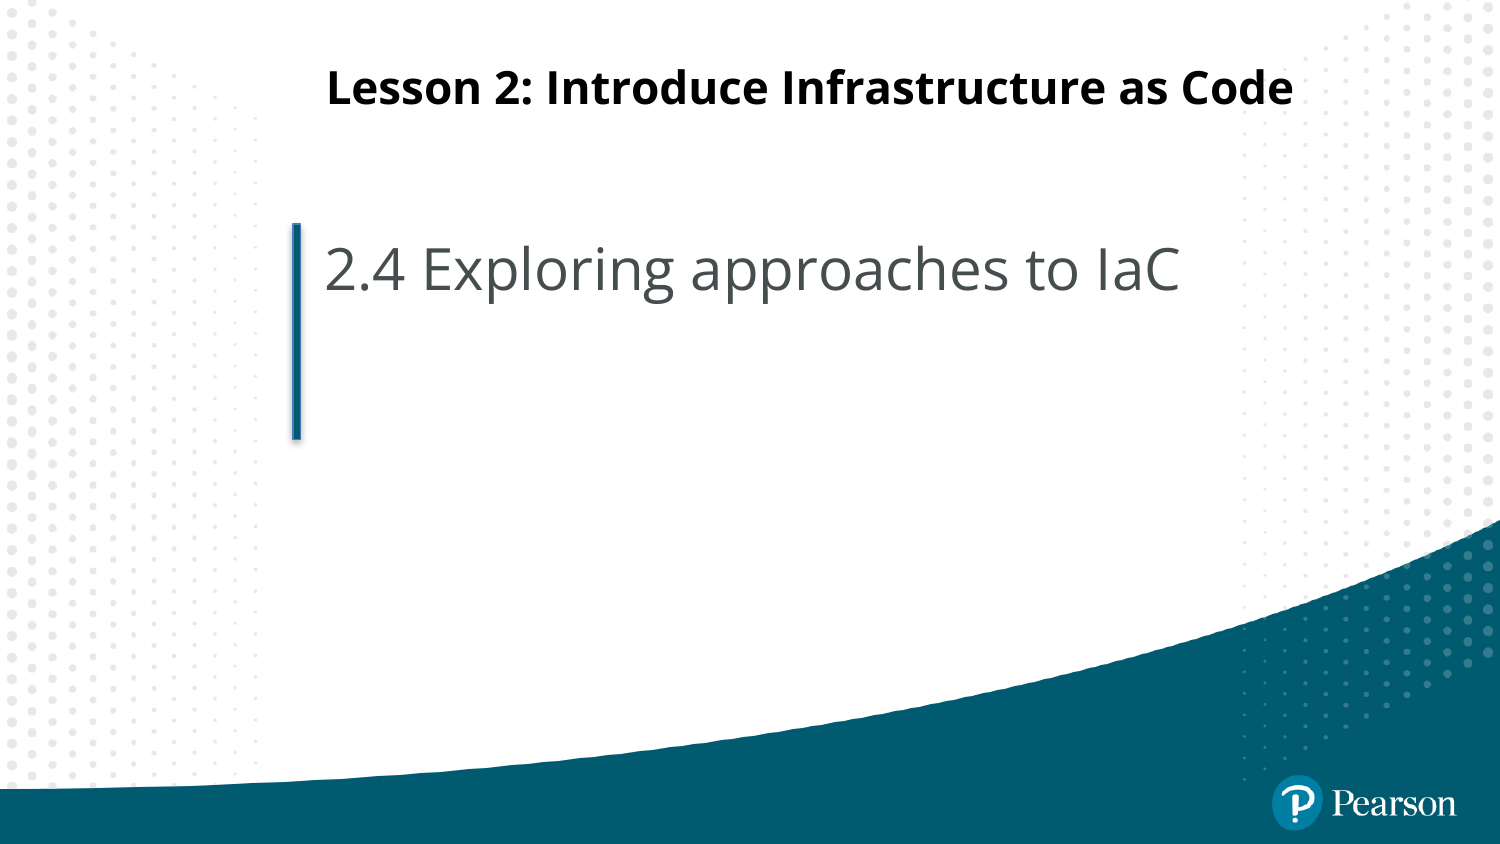

# Lesson 2: Introduce Infrastructure as Code
2.4 Exploring approaches to IaC